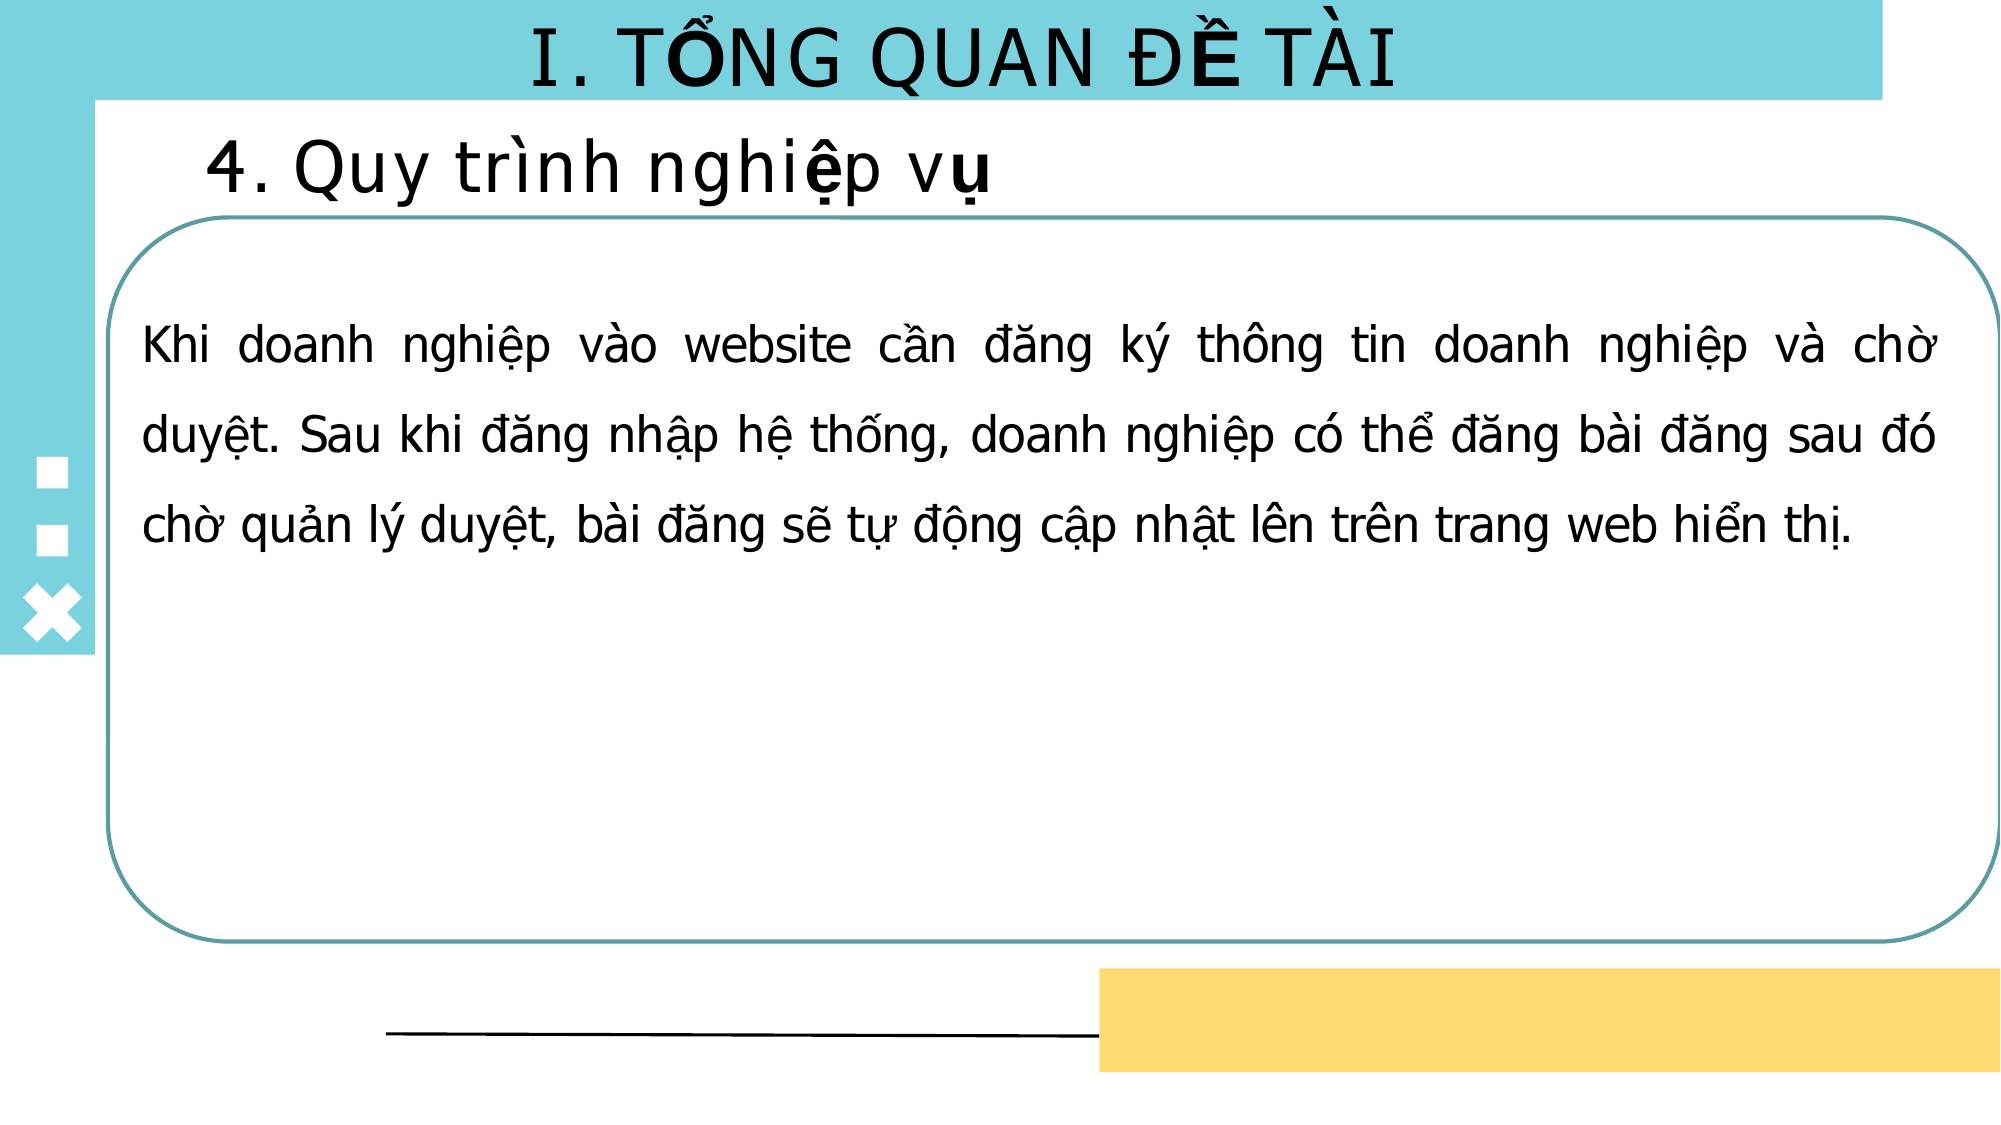

# I. TỔNG QUAN ĐỀ TÀI
4. Quy trình nghiệp vụ
Khi người ứng tuyển vào website đăng ký và tìm kiếm việc làm, họ sẽ tìm hiểu, tìm kiếm việc làm phù hợp với bản thân qua những bài đăng tại trang web và tiến hành đăng ký nếu tìm được việc làm ưng ý. Người ứng tuyển sẽ đăng nhập lần đầu vào hệ thống và chức năng Form ứng tuyển để thêm mới 1 hồ sơ ứng tuyển. Hệ thống sẽ tự động lưu và cập nhật số lượng bài đăng trong dữ liệu và cập nhật dữ liệu hồ sơ ứng tuyển.
Khi doanh nghiệp vào website cần đăng ký thông tin doanh nghiệp và chờ duyệt. Sau khi đăng nhập hệ thống, doanh nghiệp có thể đăng bài đăng sau đó chờ quản lý duyệt, bài đăng sẽ tự động cập nhật lên trên trang web hiển thị.